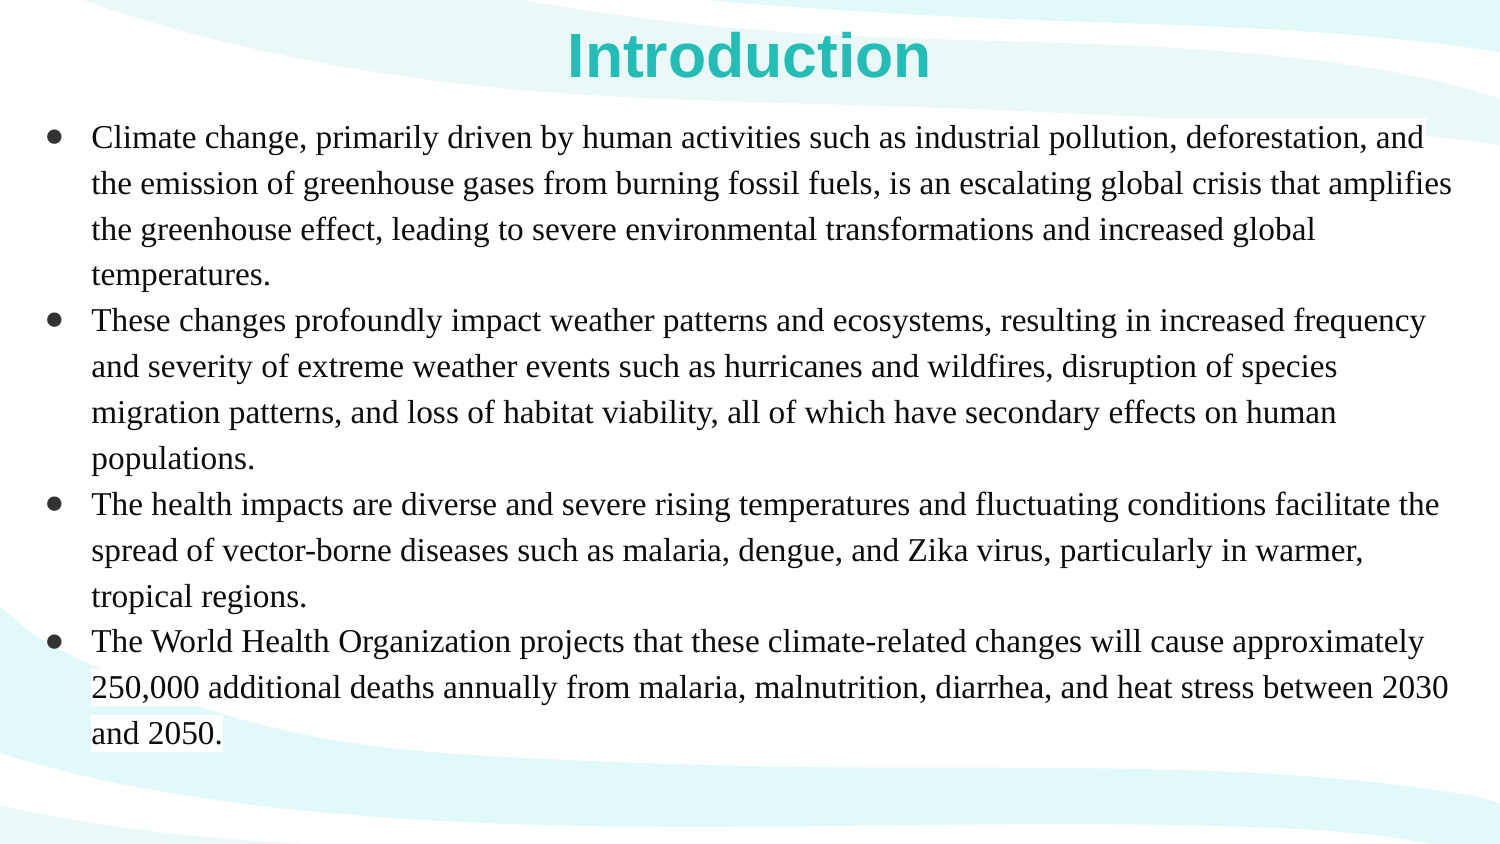

# Introduction
Climate change, primarily driven by human activities such as industrial pollution, deforestation, and the emission of greenhouse gases from burning fossil fuels, is an escalating global crisis that amplifies the greenhouse effect, leading to severe environmental transformations and increased global temperatures.
These changes profoundly impact weather patterns and ecosystems, resulting in increased frequency and severity of extreme weather events such as hurricanes and wildfires, disruption of species migration patterns, and loss of habitat viability, all of which have secondary effects on human populations.
The health impacts are diverse and severe rising temperatures and fluctuating conditions facilitate the spread of vector-borne diseases such as malaria, dengue, and Zika virus, particularly in warmer, tropical regions.
The World Health Organization projects that these climate-related changes will cause approximately 250,000 additional deaths annually from malaria, malnutrition, diarrhea, and heat stress between 2030 and 2050.